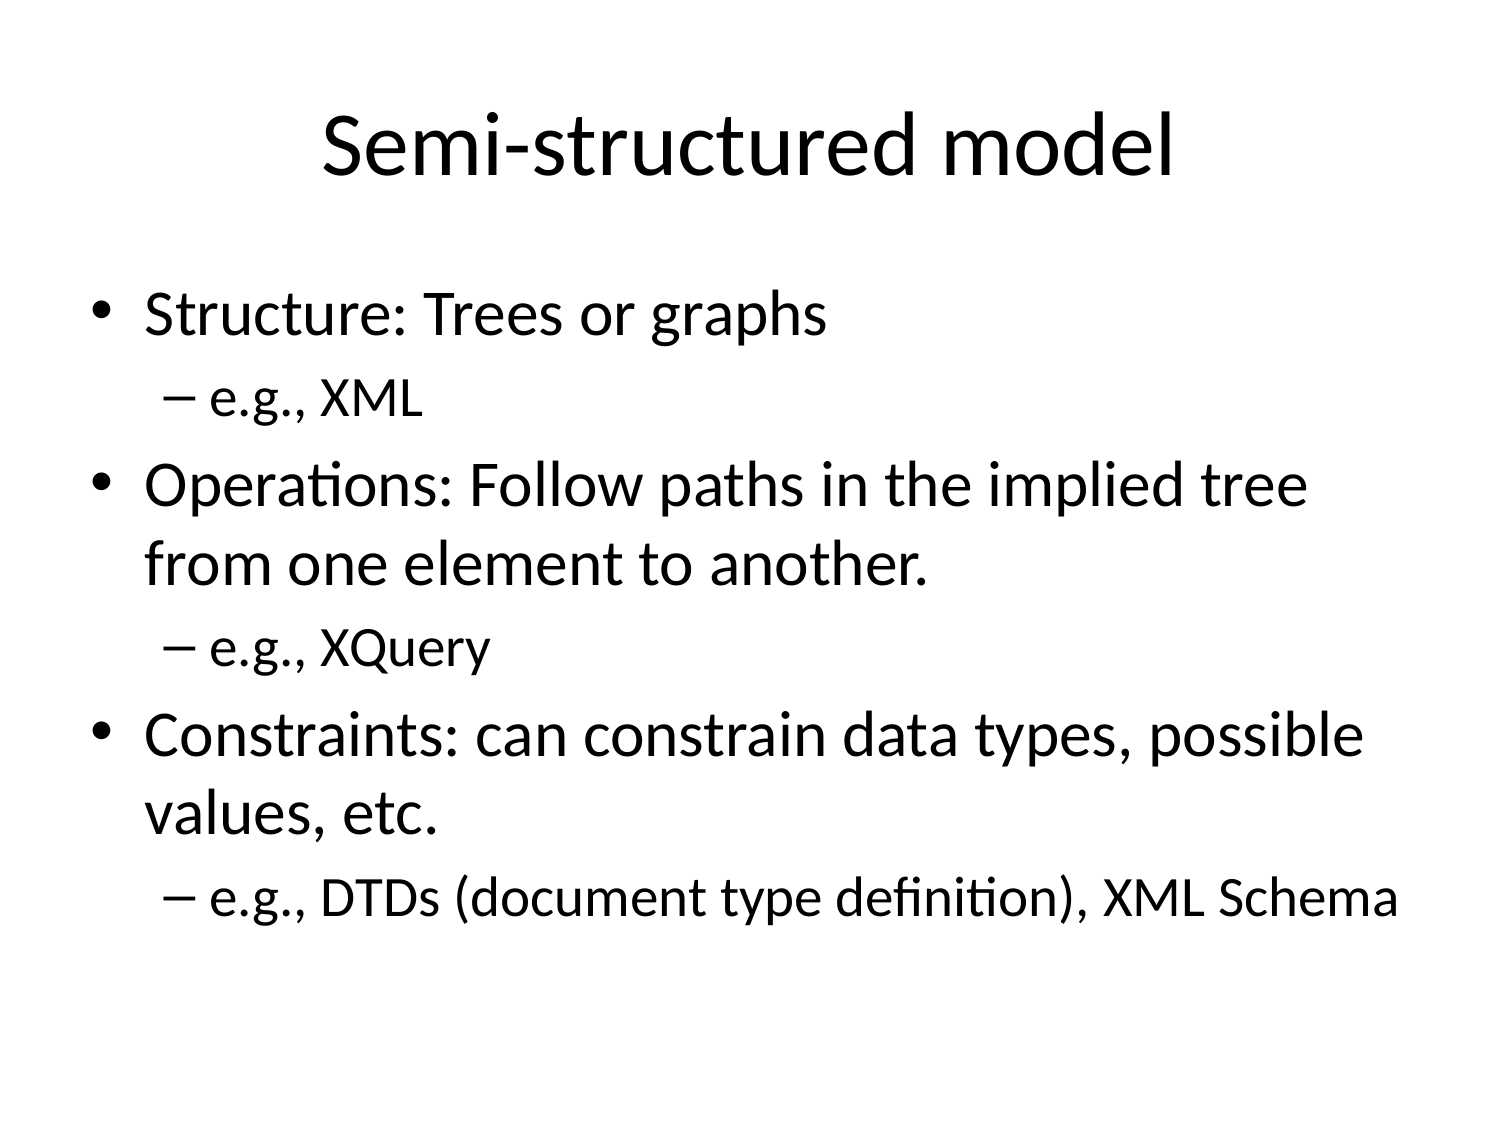

# Semi-structured model
Structure: Trees or graphs
e.g., XML
Operations: Follow paths in the implied tree from one element to another.
e.g., XQuery
Constraints: can constrain data types, possible values, etc.
e.g., DTDs (document type definition), XML Schema